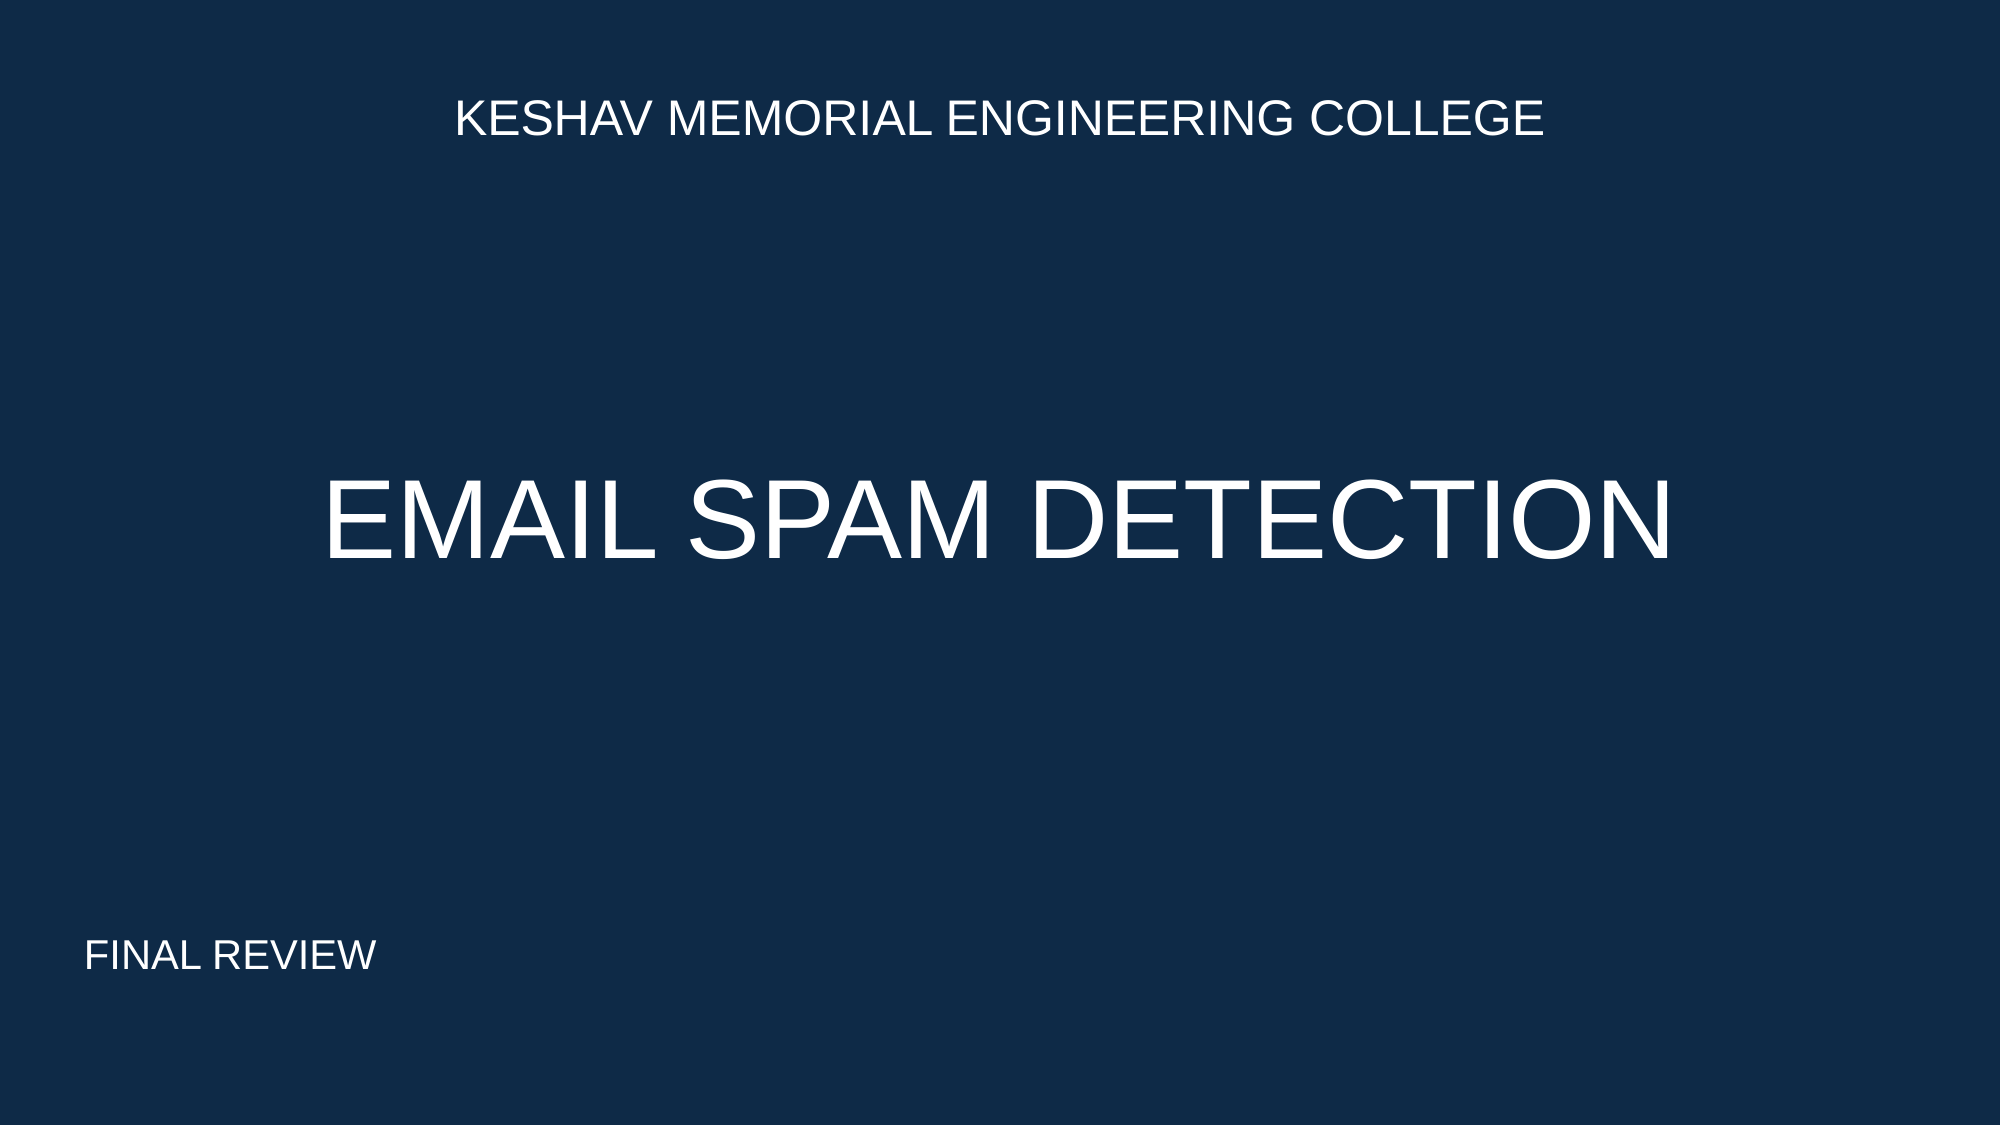

# KESHAV MEMORIAL ENGINEERING COLLEGE EMAIL SPAM DETECTION
FINAL REVIEW